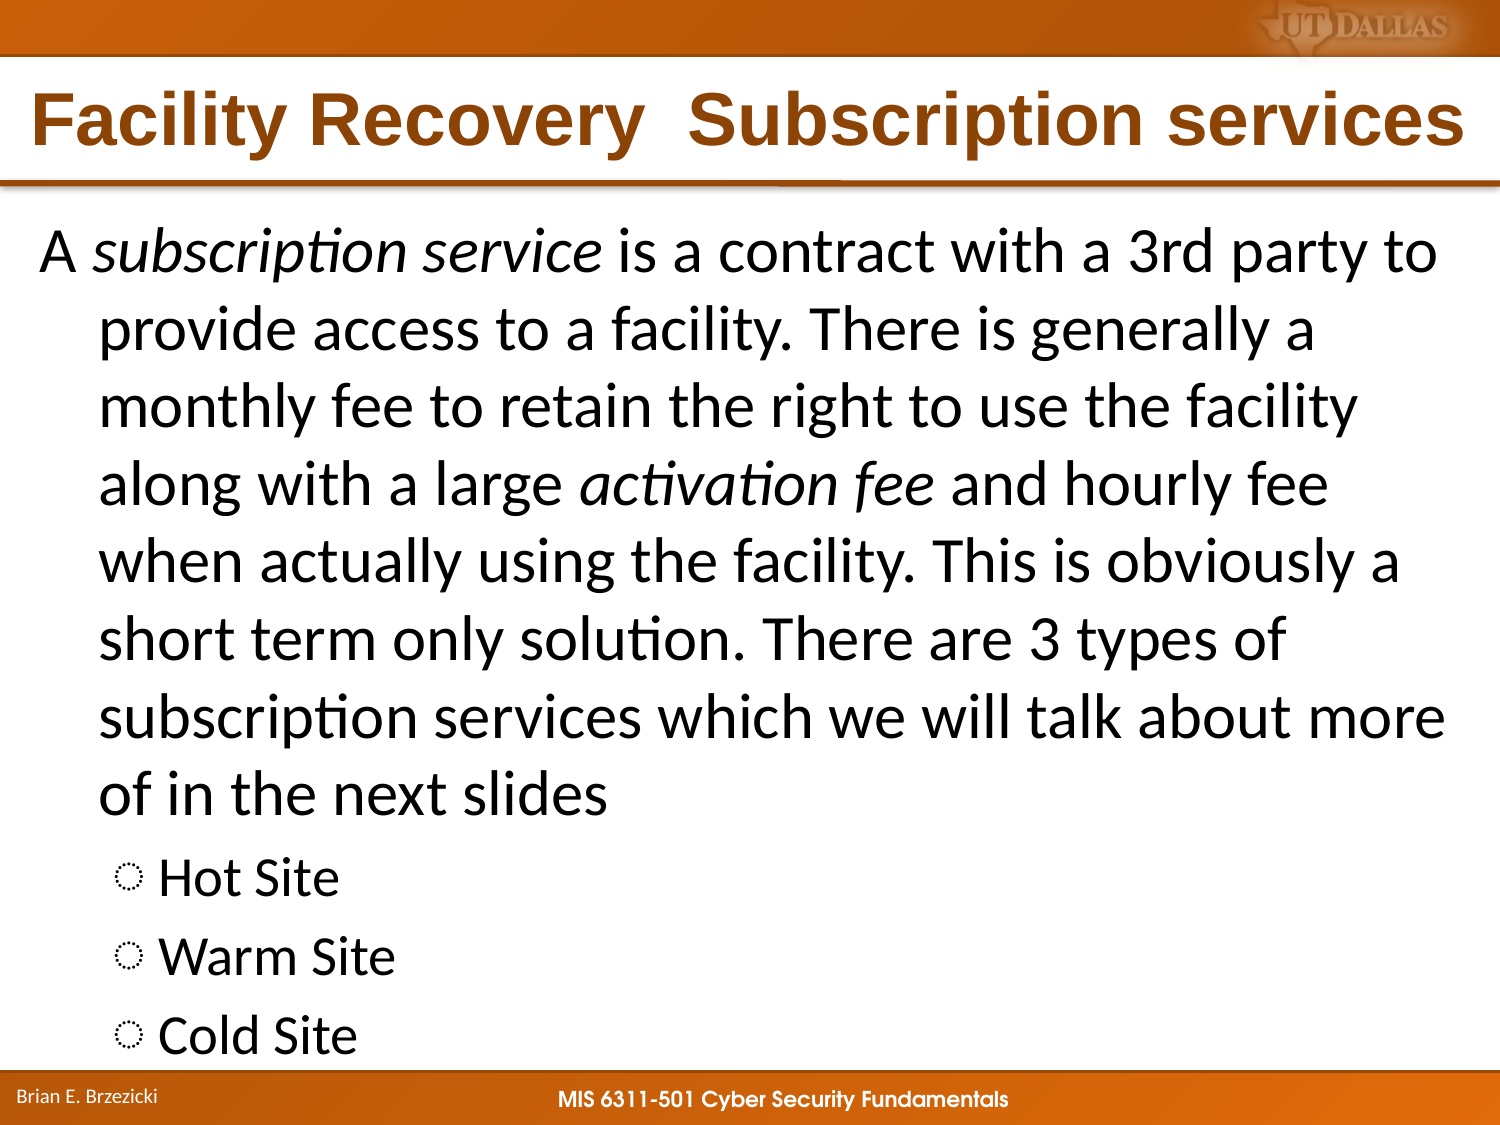

# Facility Recovery  Subscription services
A subscription service is a contract with a 3rd party to provide access to a facility. There is generally a monthly fee to retain the right to use the facility along with a large activation fee and hourly fee when actually using the facility. This is obviously a short term only solution. There are 3 types of subscription services which we will talk about more of in the next slides
Hot Site
Warm Site
Cold Site
Brian E. Brzezicki